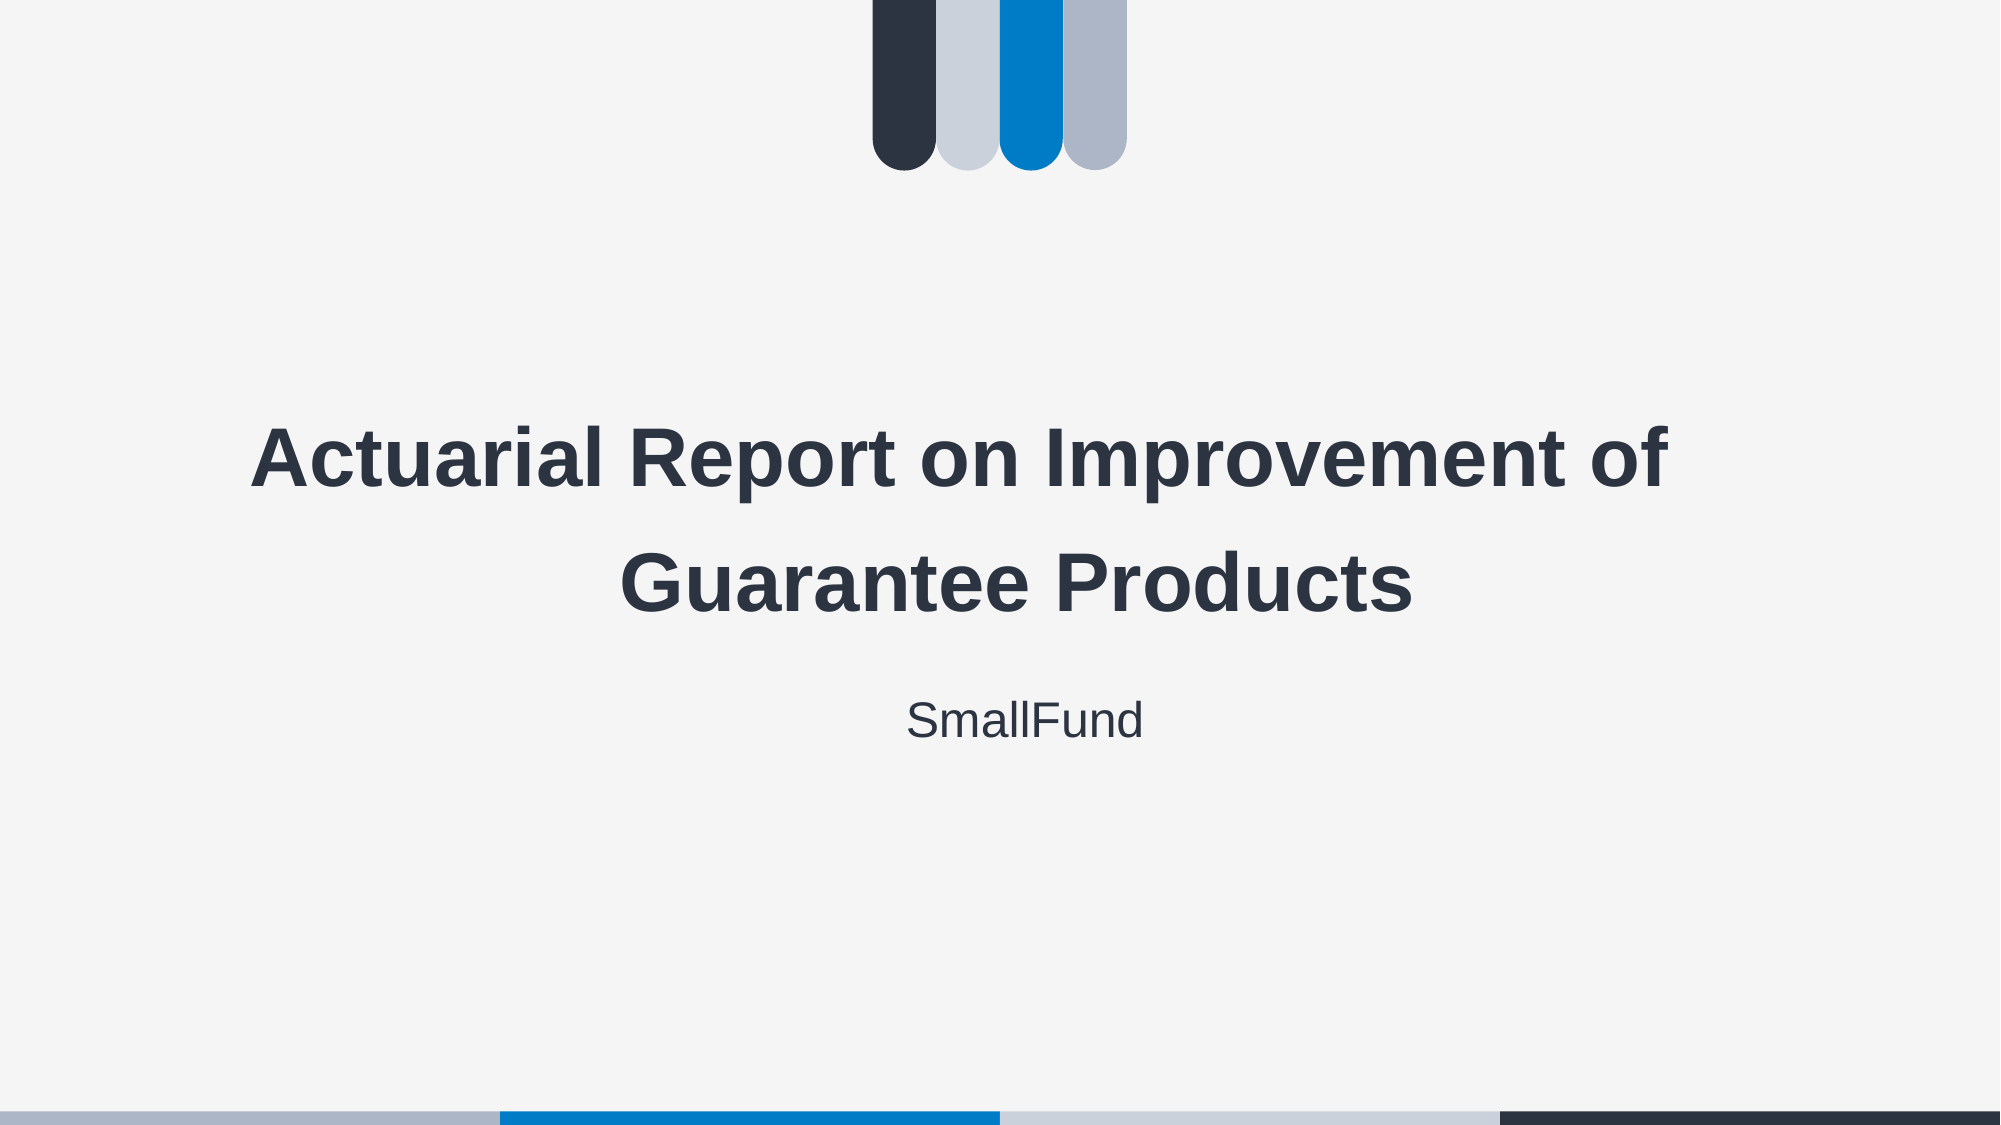

Actuarial Report on Improvement of
Guarantee Products
SmallFund